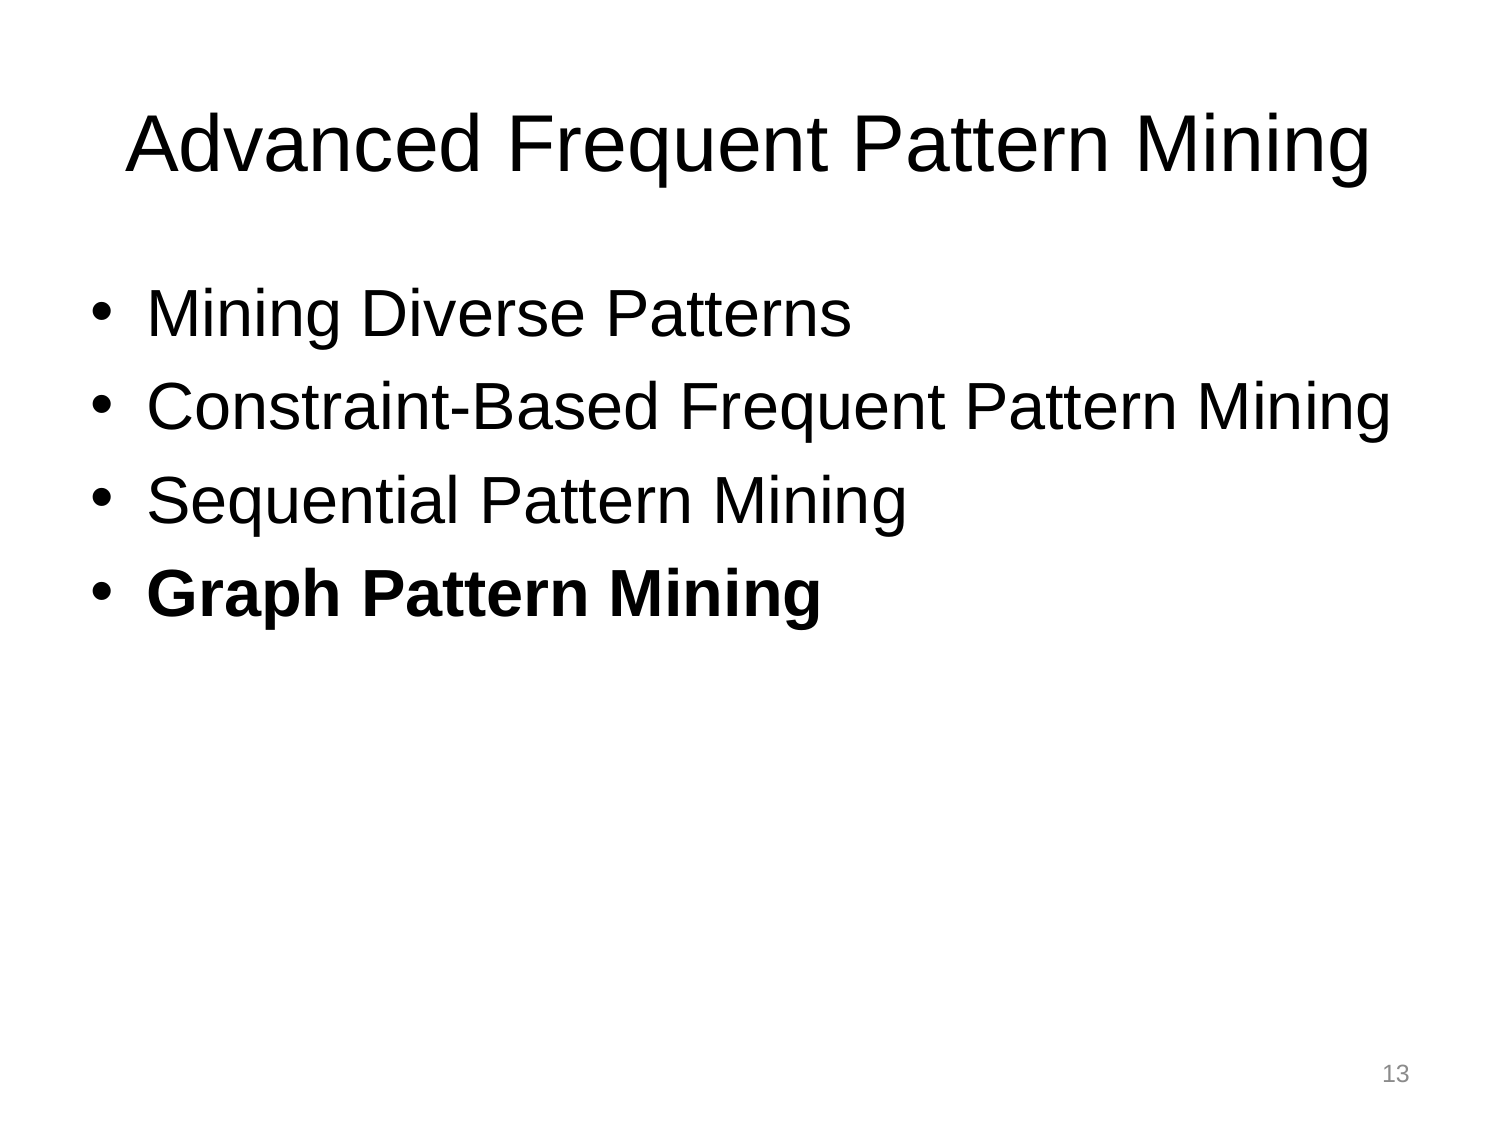

# Advanced Frequent Pattern Mining
Mining Diverse Patterns
Constraint-Based Frequent Pattern Mining
Sequential Pattern Mining
Graph Pattern Mining

13